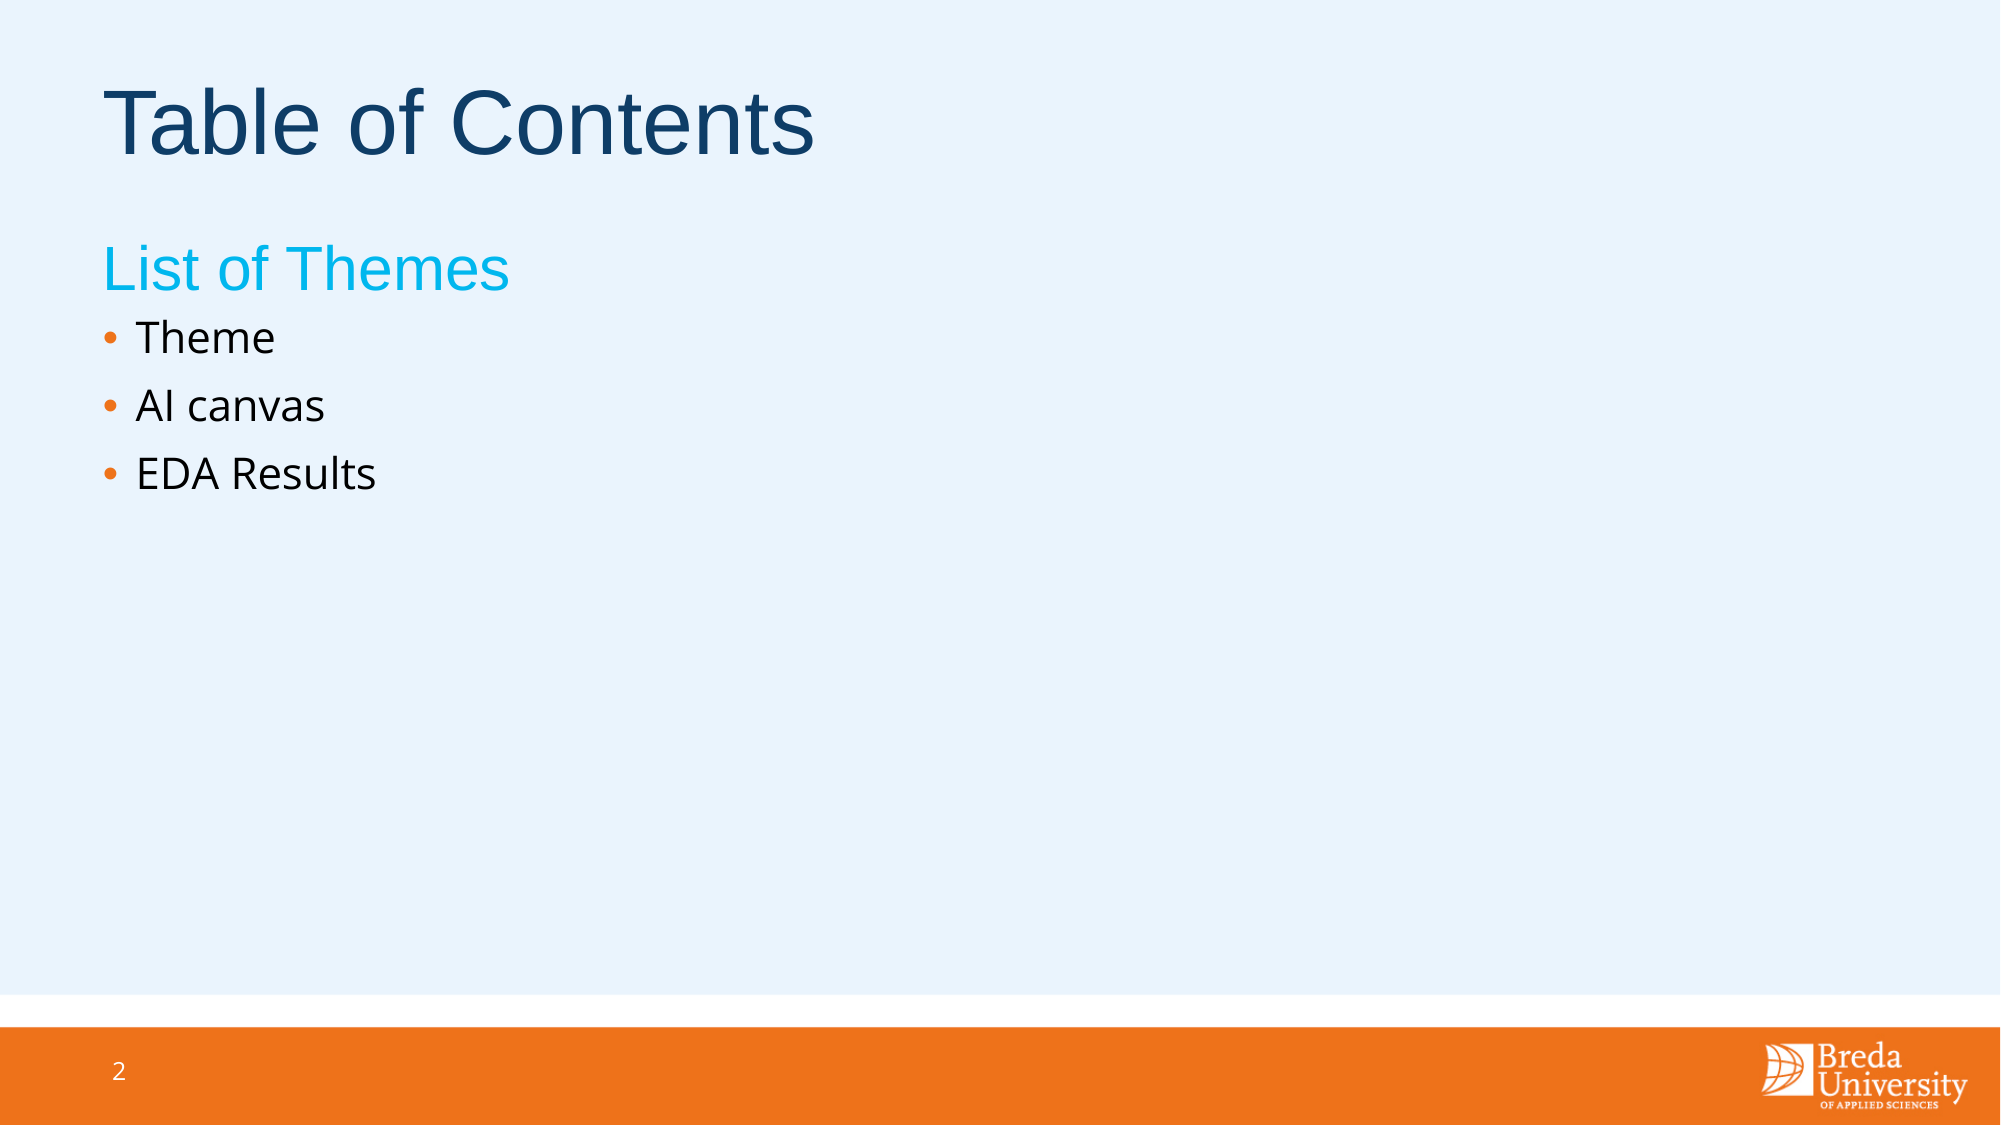

# Table of Contents
List of Themes
Theme
AI canvas
EDA Results

2